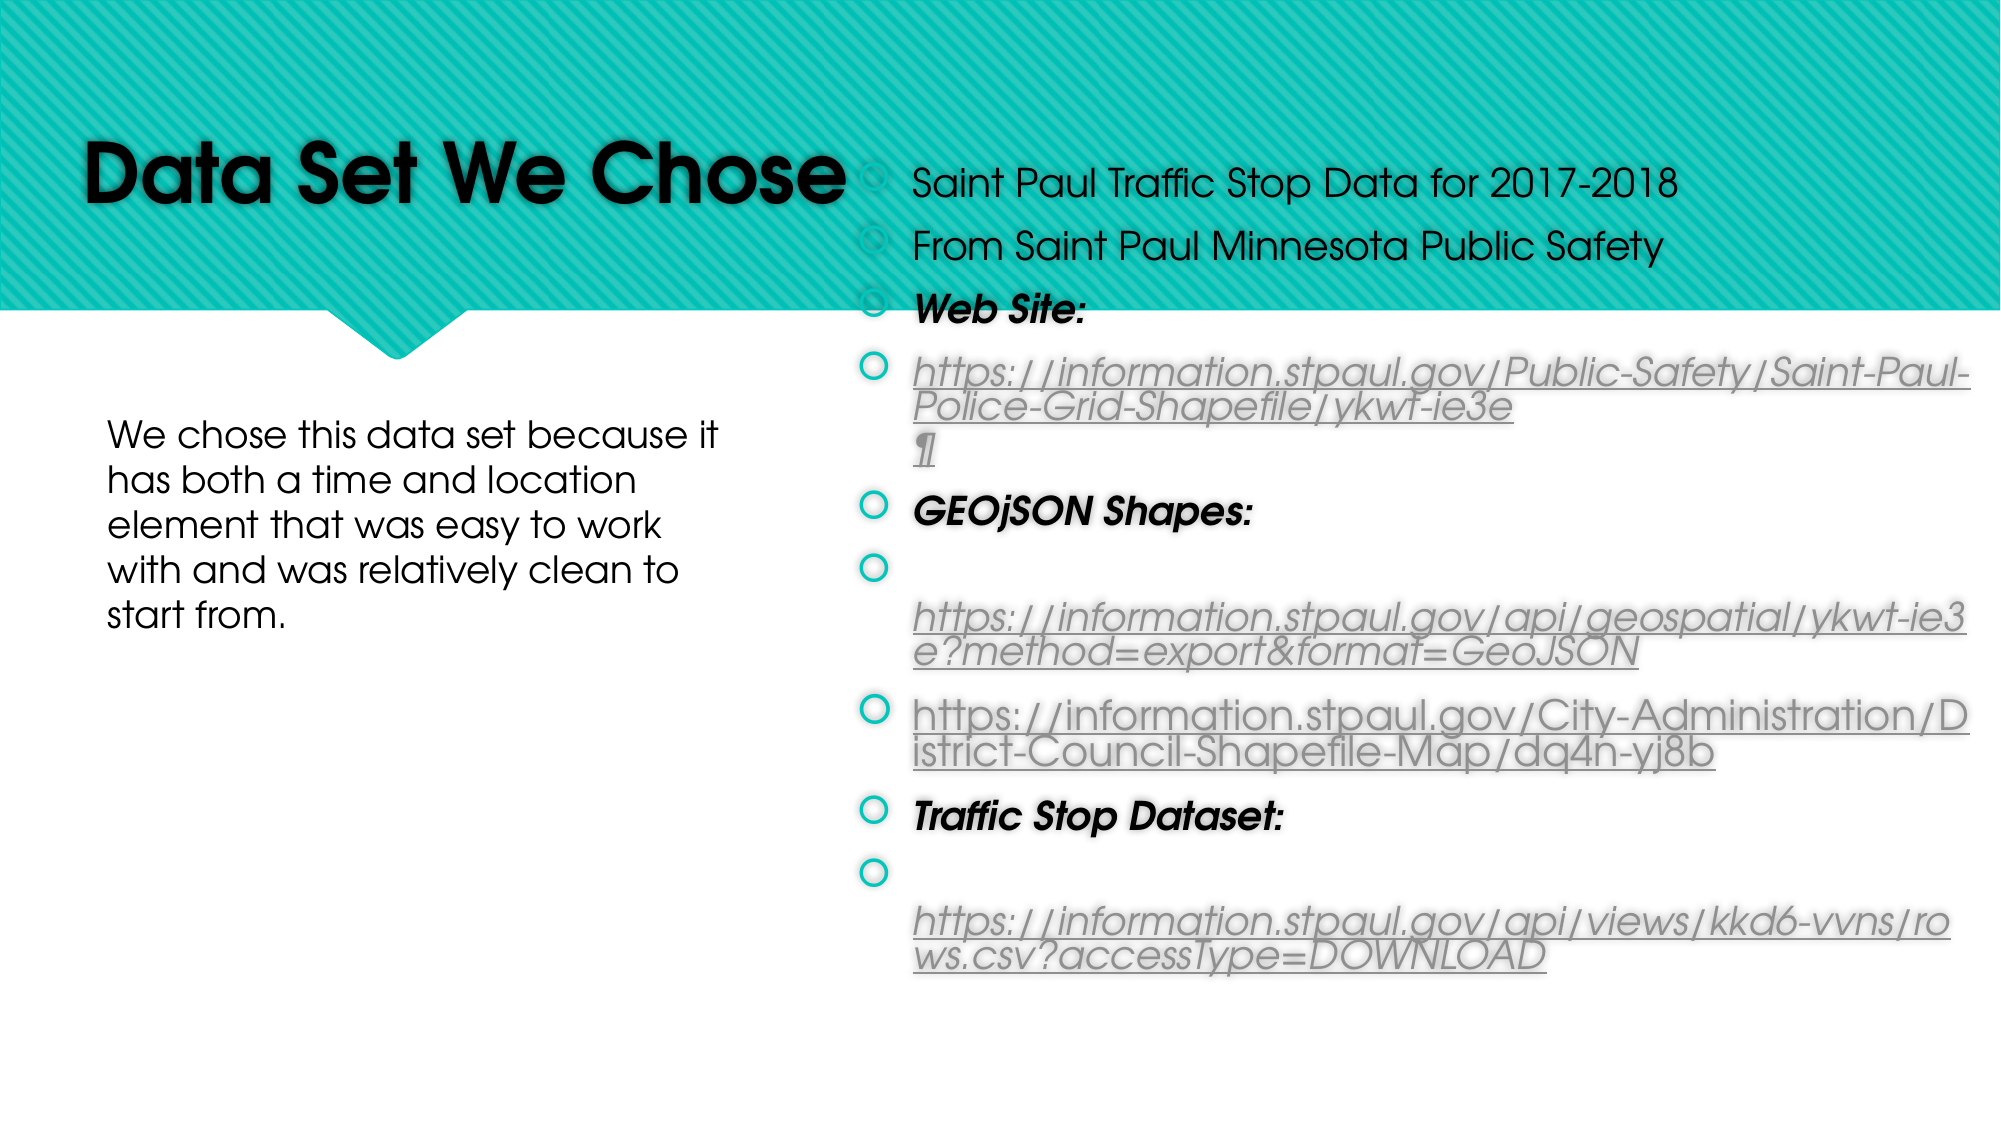

# Data Set We Chose
Saint Paul Traffic Stop Data for 2017-2018
From Saint Paul Minnesota Public Safety
Web Site:
https://information.stpaul.gov/Public-Safety/Saint-Paul-Police-Grid-Shapefile/ykwt-ie3e¶
GEOjSON Shapes:
 https://information.stpaul.gov/api/geospatial/ykwt-ie3e?method=export&format=GeoJSON
https://information.stpaul.gov/City-Administration/District-Council-Shapefile-Map/dq4n-yj8b
Traffic Stop Dataset:
 https://information.stpaul.gov/api/views/kkd6-vvns/rows.csv?accessType=DOWNLOAD

We chose this data set because it has both a time and location element that was easy to work with and was relatively clean to start from.